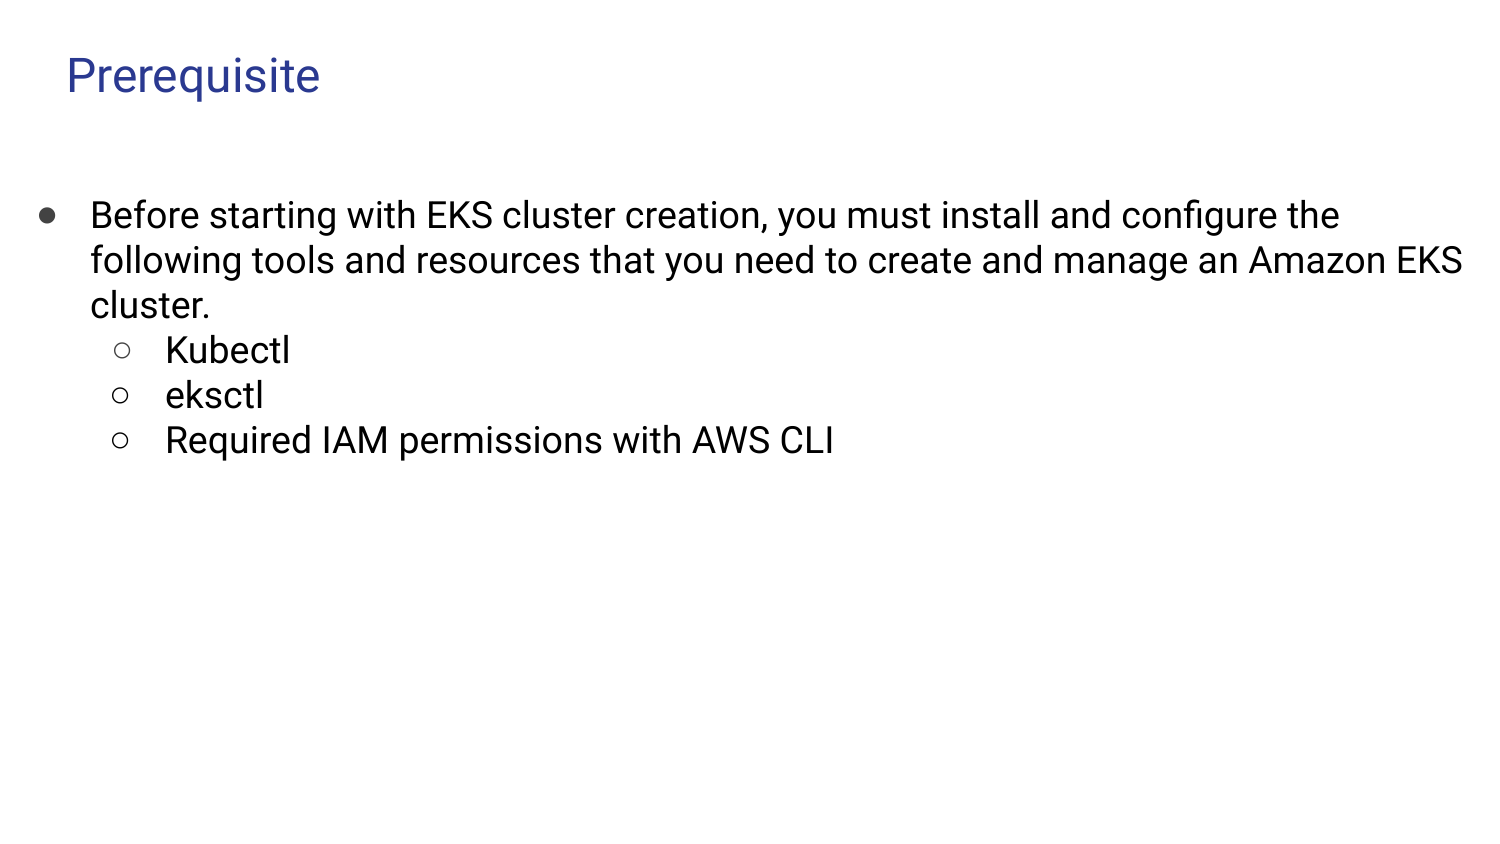

# Prerequisite

Before starting with EKS cluster creation, you must install and configure the following tools and resources that you need to create and manage an Amazon EKS cluster.
Kubectl
eksctl
Required IAM permissions with AWS CLI